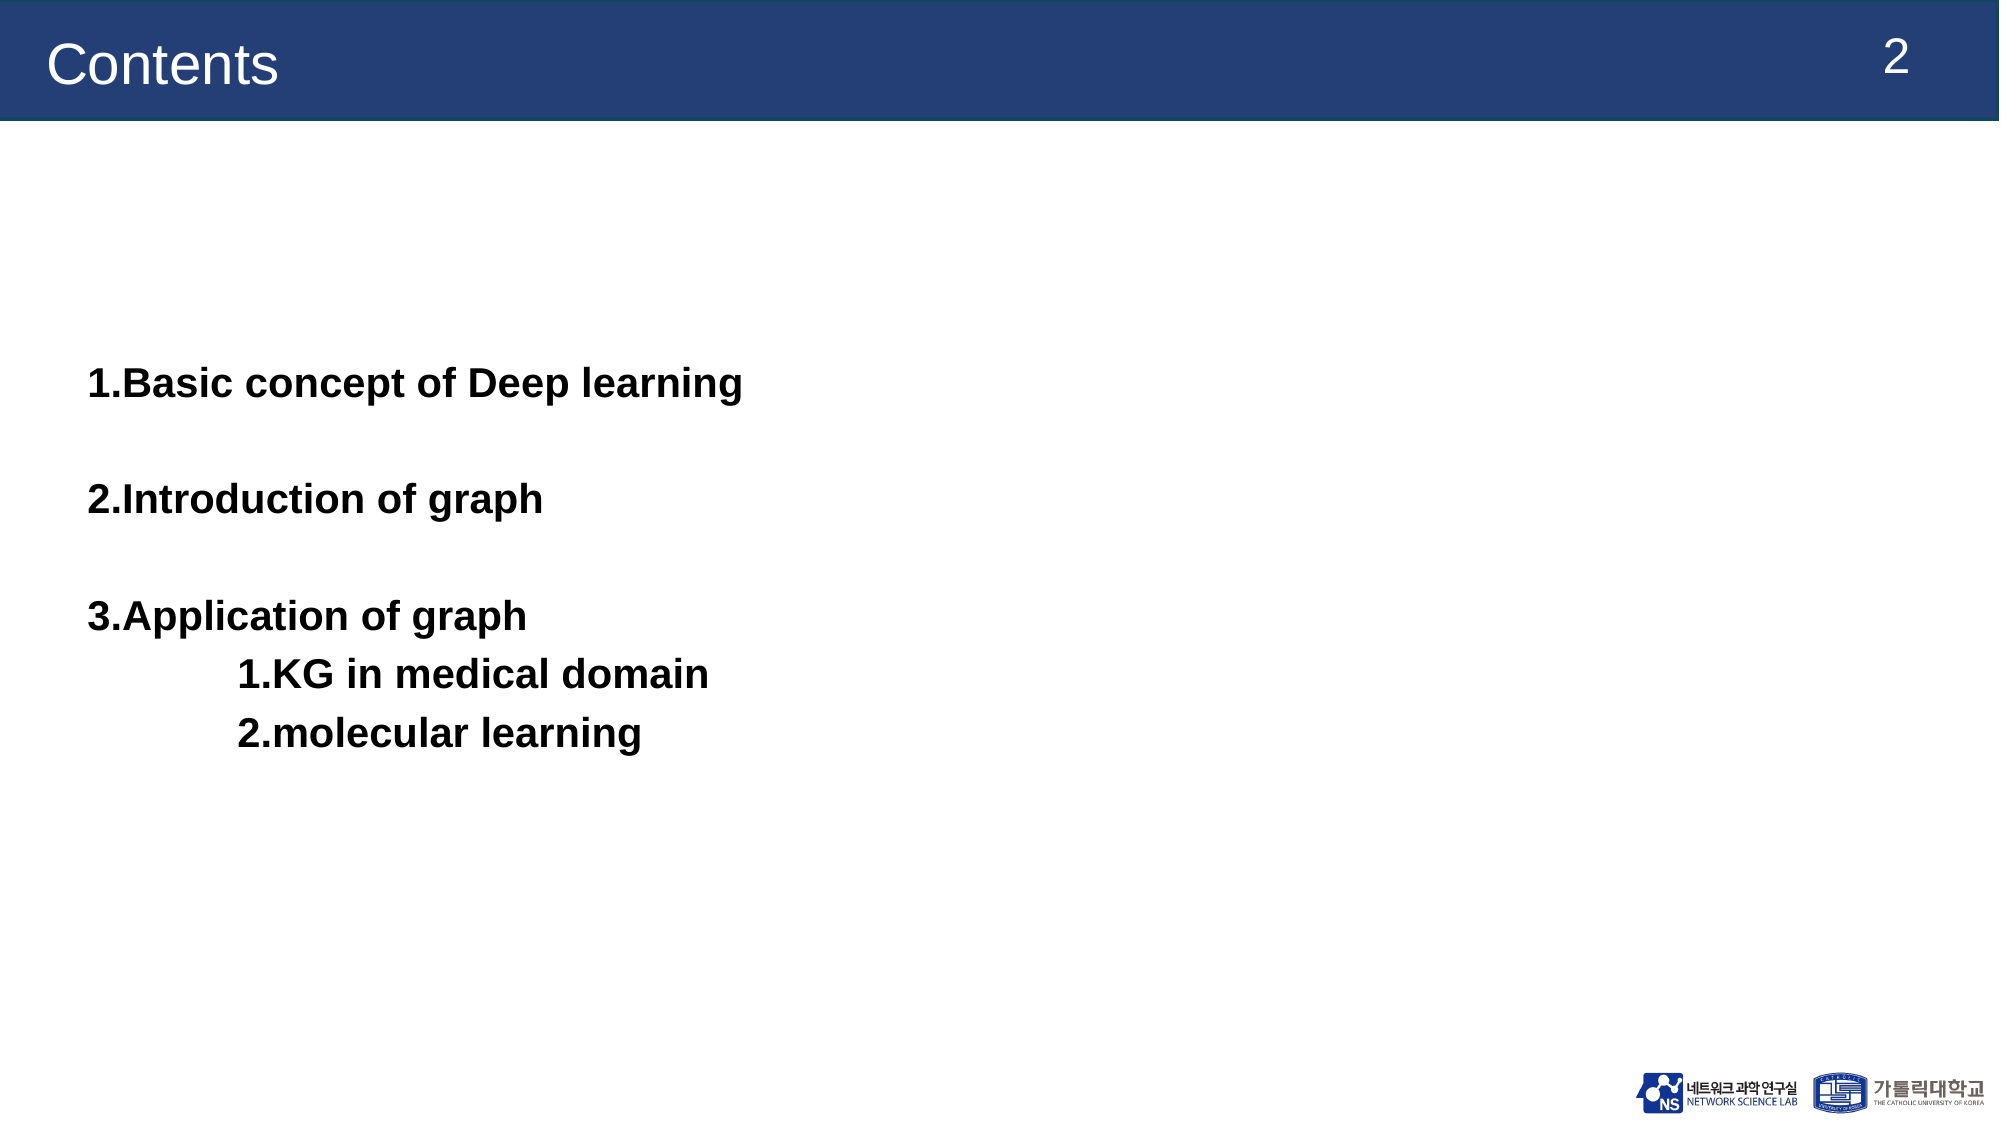

Contents
1.Basic concept of Deep learning

2.Introduction of graph

3.Application of graph
	1.KG in medical domain
	2.molecular learning